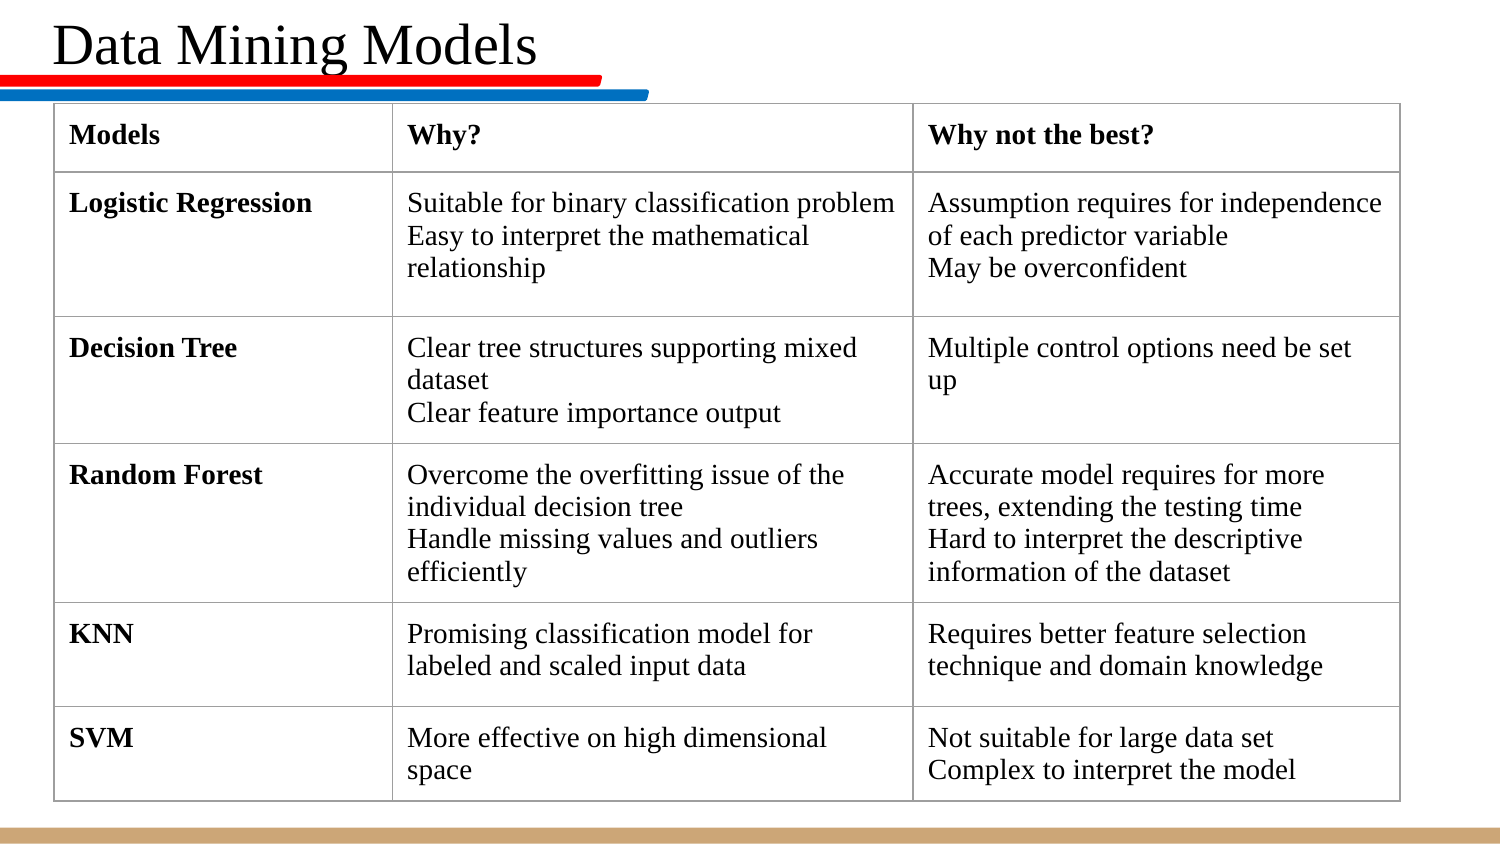

# Data Mining Models

| Models | Why? | Why not the best? |
| --- | --- | --- |
| Logistic Regression | Suitable for binary classification problem Easy to interpret the mathematical relationship | Assumption requires for independence of each predictor variable May be overconfident |
| Decision Tree | Clear tree structures supporting mixed dataset Clear feature importance output | Multiple control options need be set up |
| Random Forest | Overcome the overfitting issue of the individual decision tree Handle missing values and outliers efficiently | Accurate model requires for more trees, extending the testing time Hard to interpret the descriptive information of the dataset |
| KNN | Promising classification model for labeled and scaled input data | Requires better feature selection technique and domain knowledge |
| SVM | More effective on high dimensional space | Not suitable for large data set Complex to interpret the model |